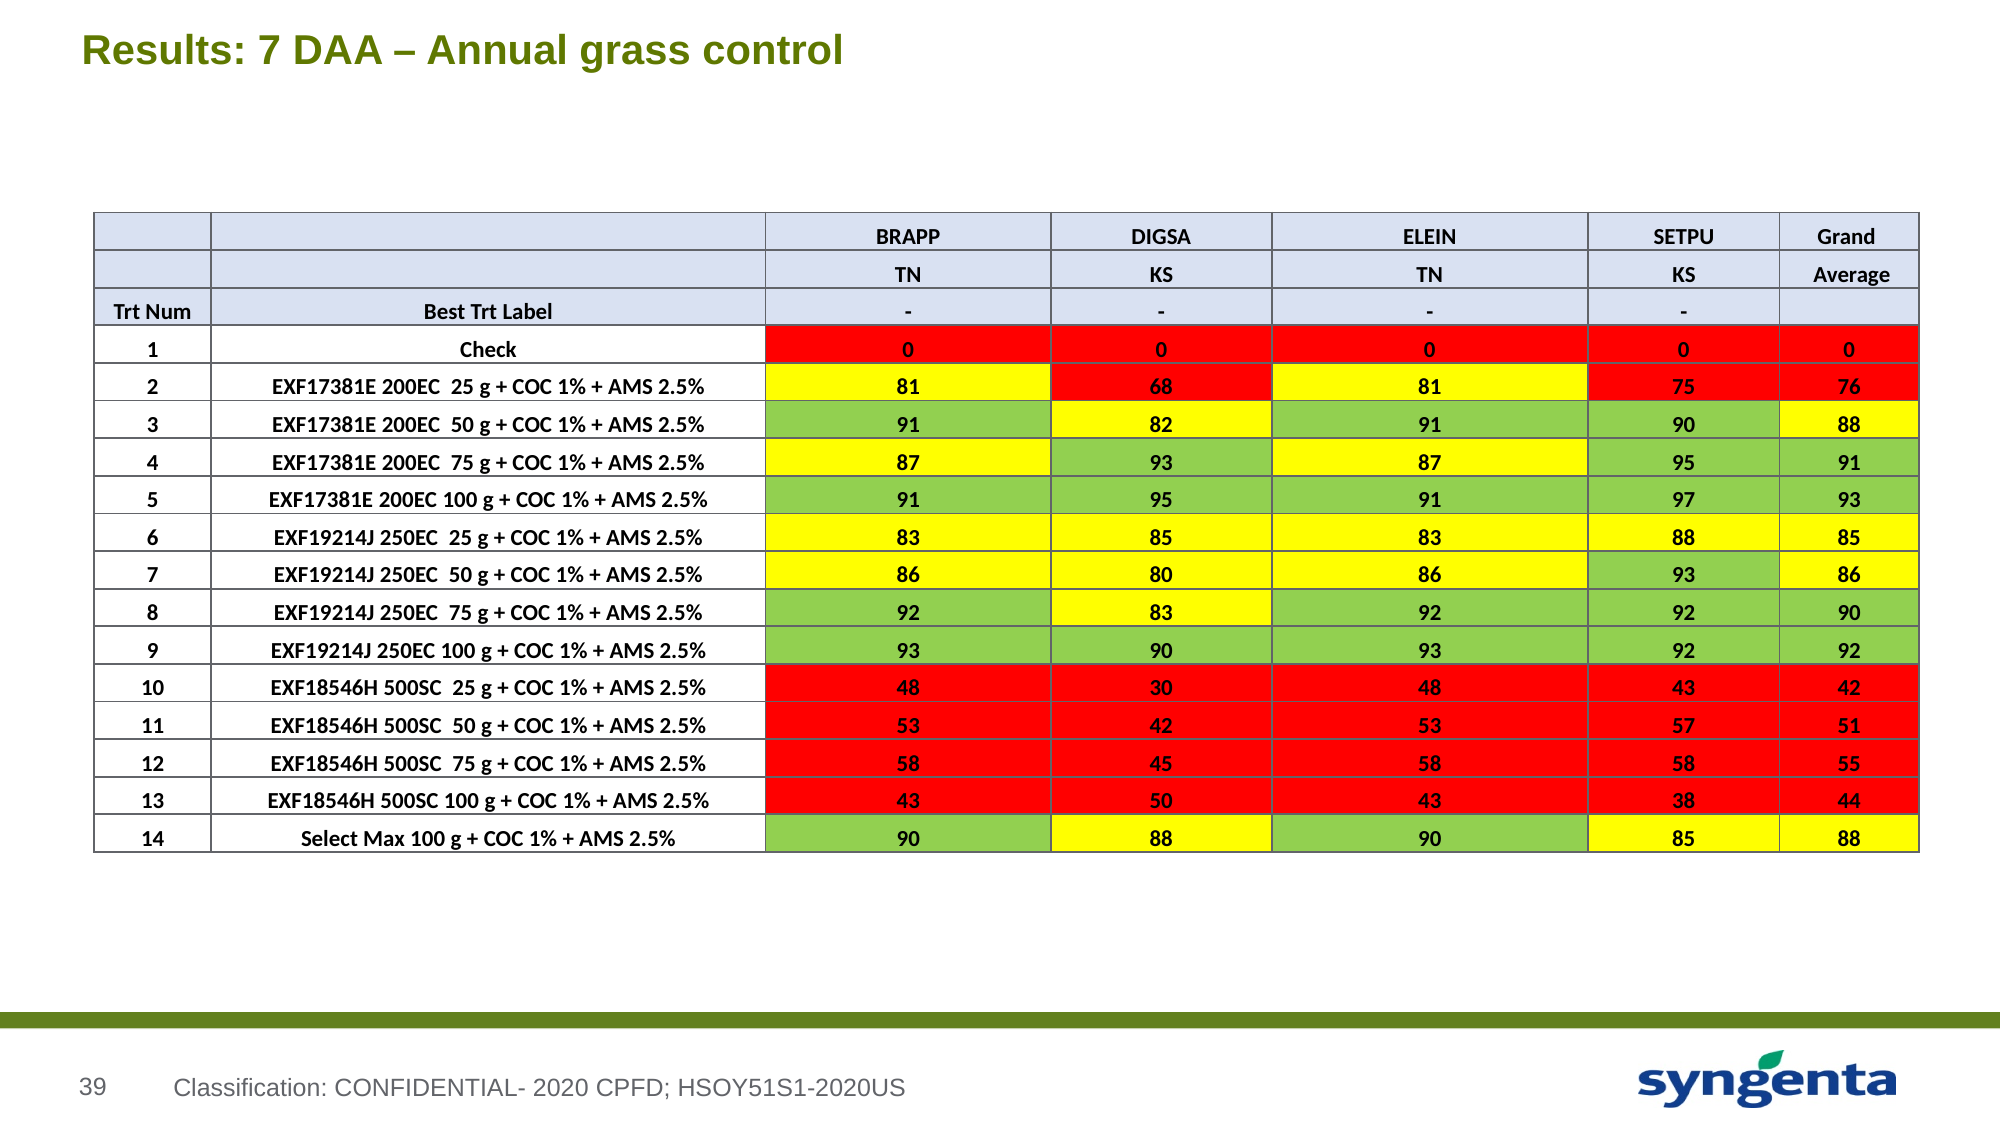

# Results: 7 DAA – Annual grass control

|  |  | BRAPP | DIGSA | ELEIN | SETPU | Grand |
| --- | --- | --- | --- | --- | --- | --- |
|  |  | TN | KS | TN | KS | Average |
| Trt Num | Best Trt Label | - | - | - | - |  |
| 1 | Check | 0 | 0 | 0 | 0 | 0 |
| 2 | EXF17381E 200EC 25 g + COC 1% + AMS 2.5% | 81 | 68 | 81 | 75 | 76 |
| 3 | EXF17381E 200EC 50 g + COC 1% + AMS 2.5% | 91 | 82 | 91 | 90 | 88 |
| 4 | EXF17381E 200EC 75 g + COC 1% + AMS 2.5% | 87 | 93 | 87 | 95 | 91 |
| 5 | EXF17381E 200EC 100 g + COC 1% + AMS 2.5% | 91 | 95 | 91 | 97 | 93 |
| 6 | EXF19214J 250EC 25 g + COC 1% + AMS 2.5% | 83 | 85 | 83 | 88 | 85 |
| 7 | EXF19214J 250EC 50 g + COC 1% + AMS 2.5% | 86 | 80 | 86 | 93 | 86 |
| 8 | EXF19214J 250EC 75 g + COC 1% + AMS 2.5% | 92 | 83 | 92 | 92 | 90 |
| 9 | EXF19214J 250EC 100 g + COC 1% + AMS 2.5% | 93 | 90 | 93 | 92 | 92 |
| 10 | EXF18546H 500SC 25 g + COC 1% + AMS 2.5% | 48 | 30 | 48 | 43 | 42 |
| 11 | EXF18546H 500SC 50 g + COC 1% + AMS 2.5% | 53 | 42 | 53 | 57 | 51 |
| 12 | EXF18546H 500SC 75 g + COC 1% + AMS 2.5% | 58 | 45 | 58 | 58 | 55 |
| 13 | EXF18546H 500SC 100 g + COC 1% + AMS 2.5% | 43 | 50 | 43 | 38 | 44 |
| 14 | Select Max 100 g + COC 1% + AMS 2.5% | 90 | 88 | 90 | 85 | 88 |
Classification: CONFIDENTIAL- 2020 CPFD; HSOY51S1-2020US